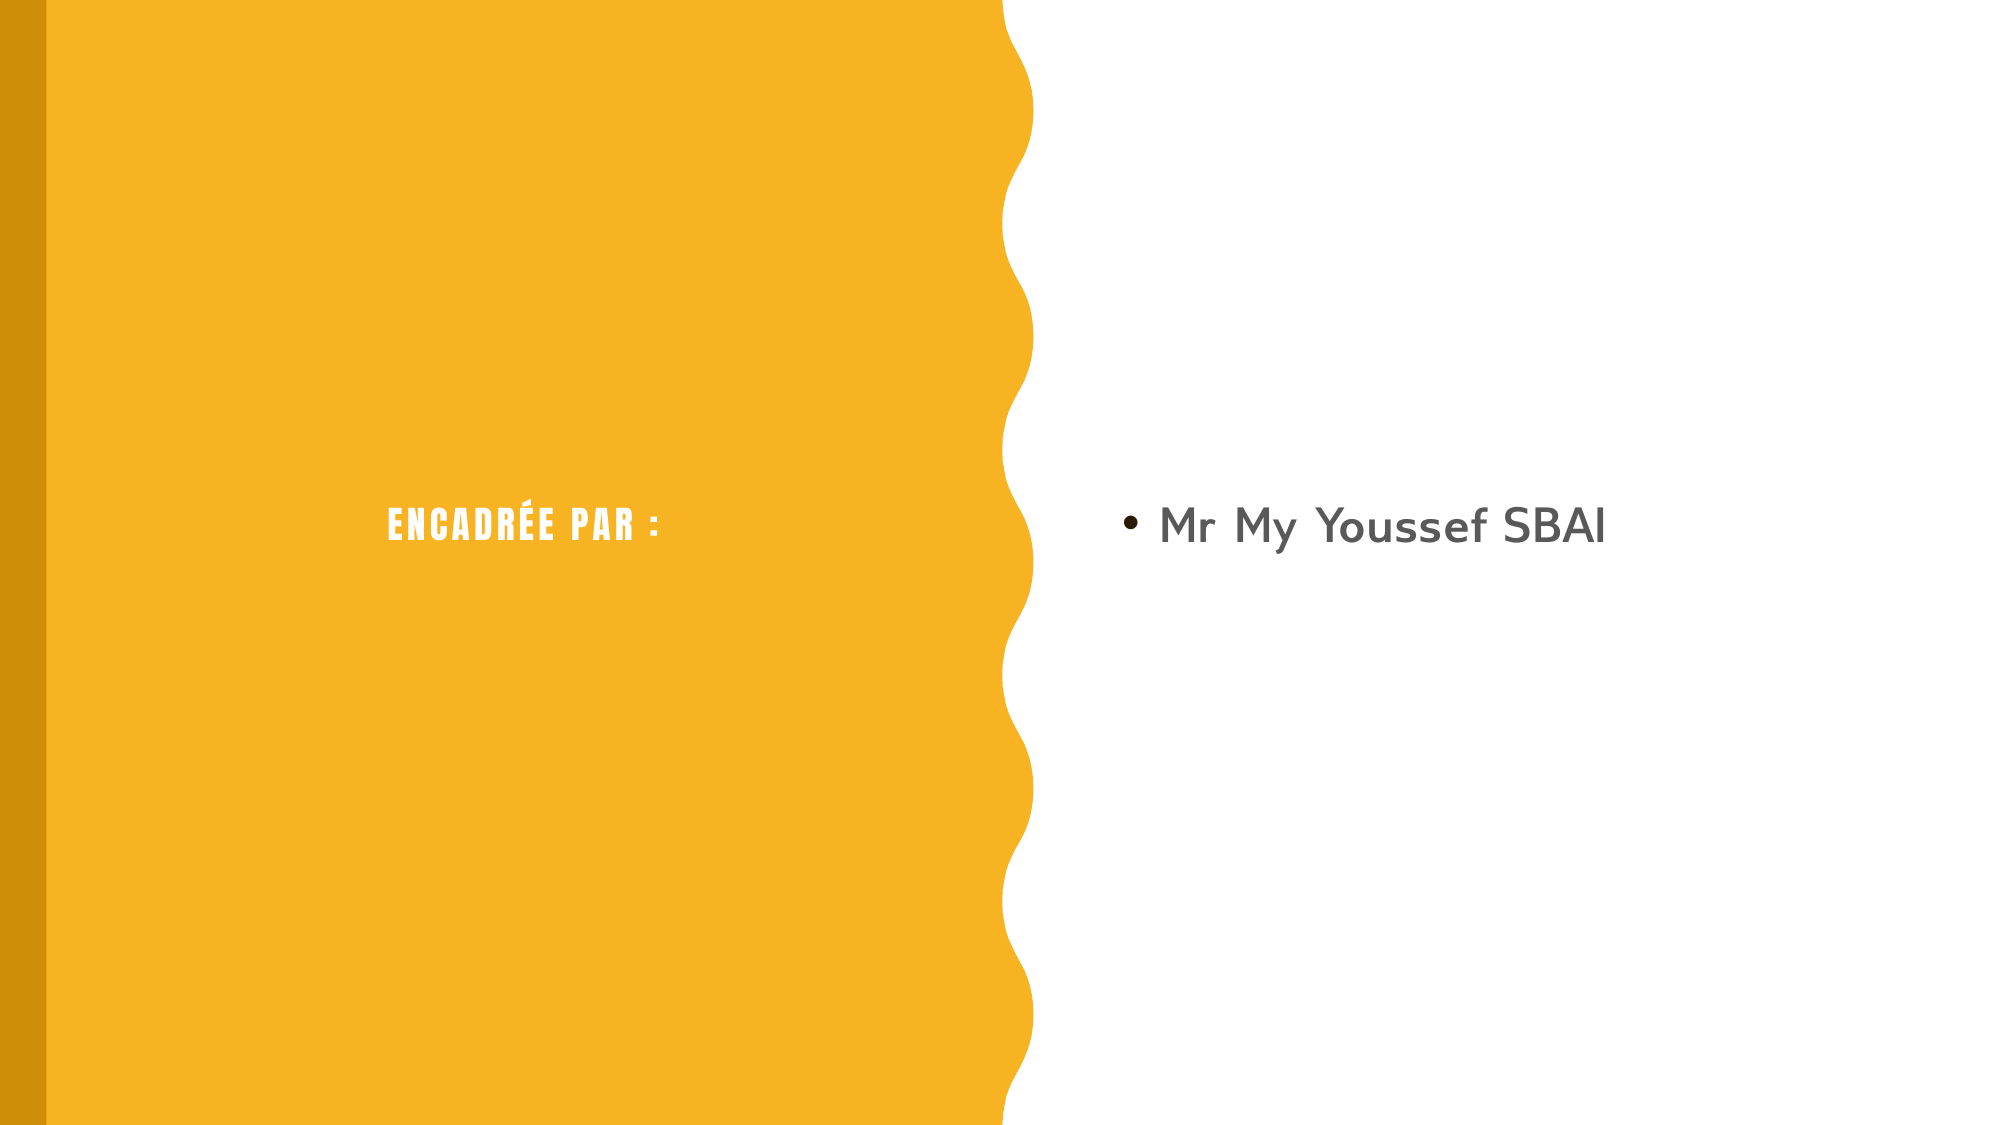

Mr My Youssef SBAI

# Encadrée Par :
3